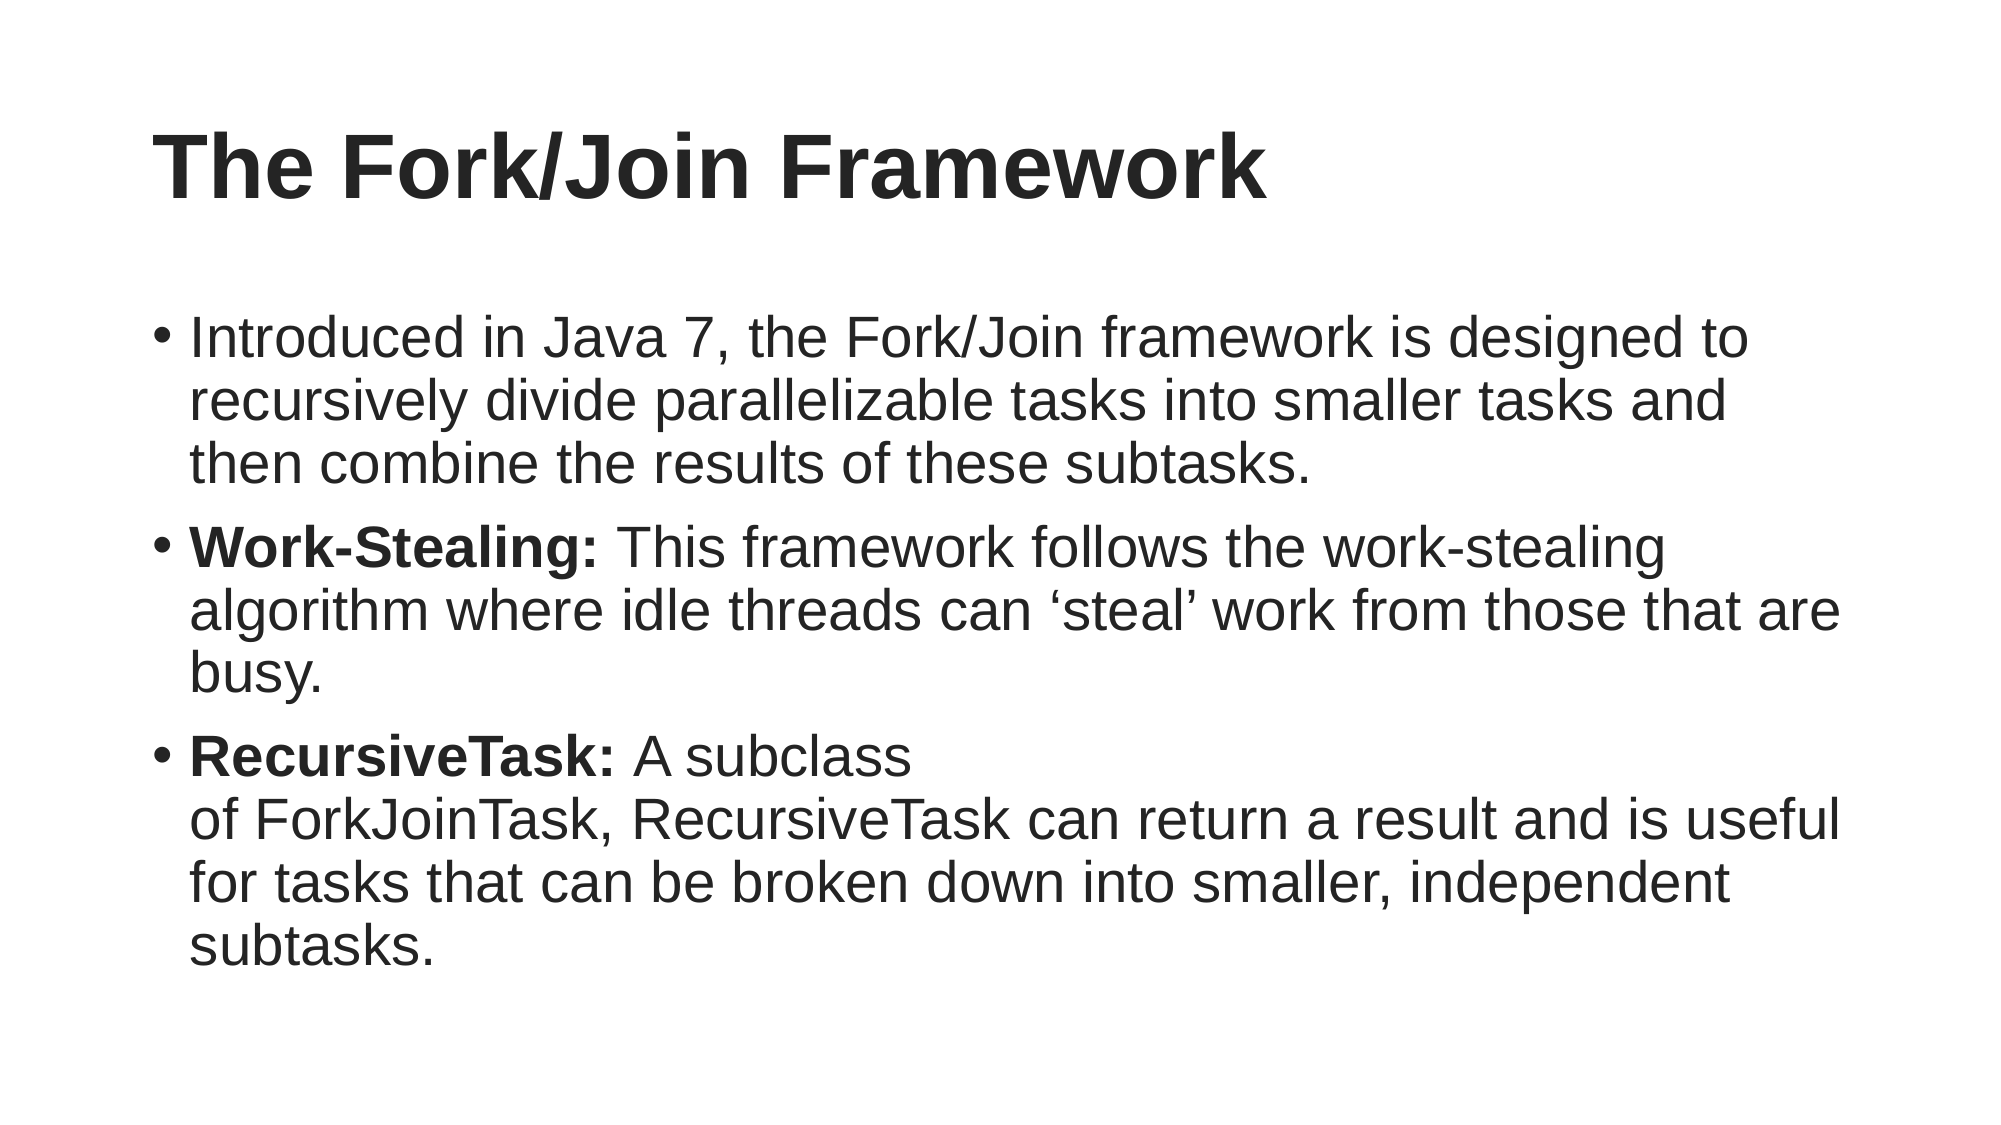

# The Fork/Join Framework
Introduced in Java 7, the Fork/Join framework is designed to recursively divide parallelizable tasks into smaller tasks and then combine the results of these subtasks.
Work-Stealing: This framework follows the work-stealing algorithm where idle threads can ‘steal’ work from those that are busy.
RecursiveTask: A subclass of ForkJoinTask, RecursiveTask can return a result and is useful for tasks that can be broken down into smaller, independent subtasks.